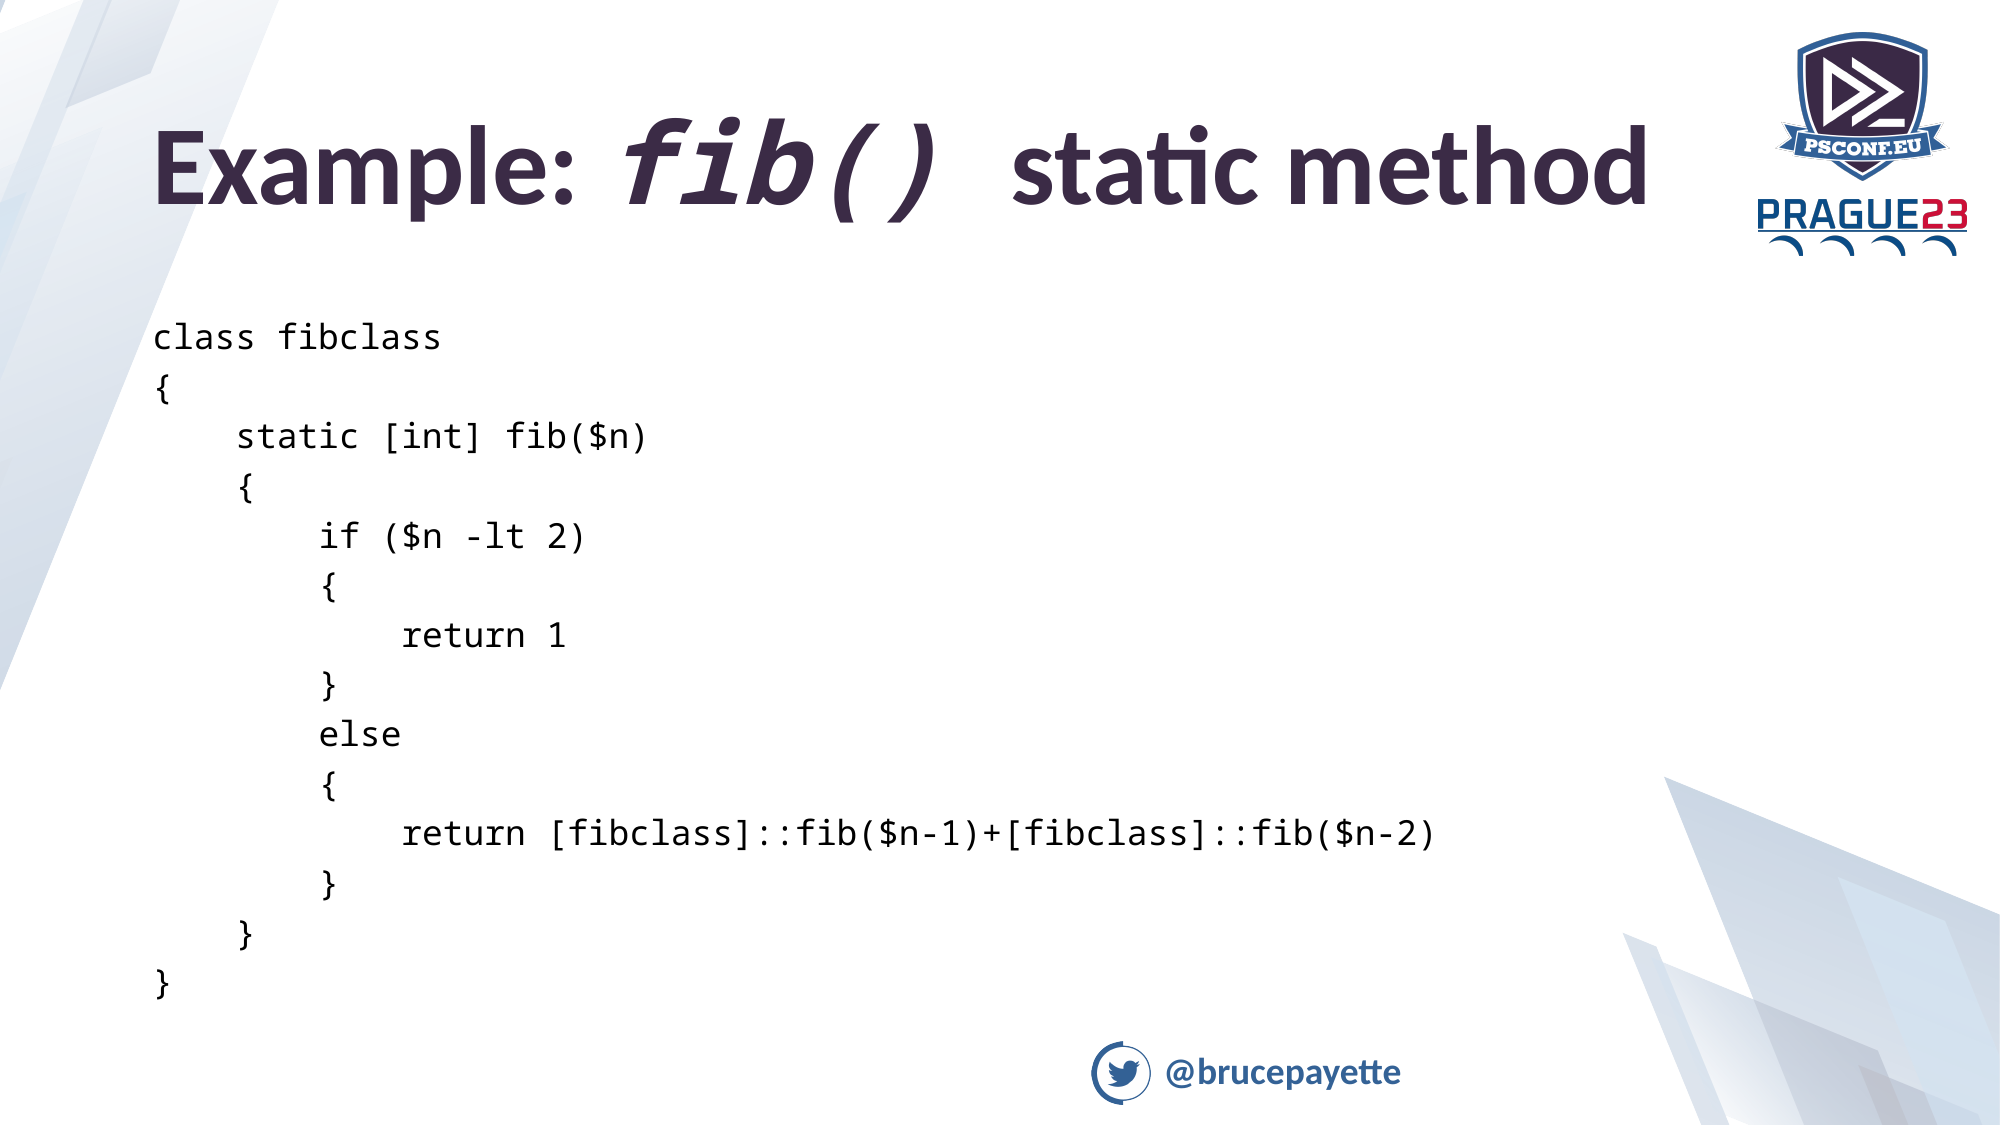

# Example: fib() static method
class fibclass
{
    static [int] fib($n)
    {
        if ($n -lt 2)
        {
            return 1
        }
        else
        {
            return [fibclass]::fib($n-1)+[fibclass]::fib($n-2)
        }
    }
}